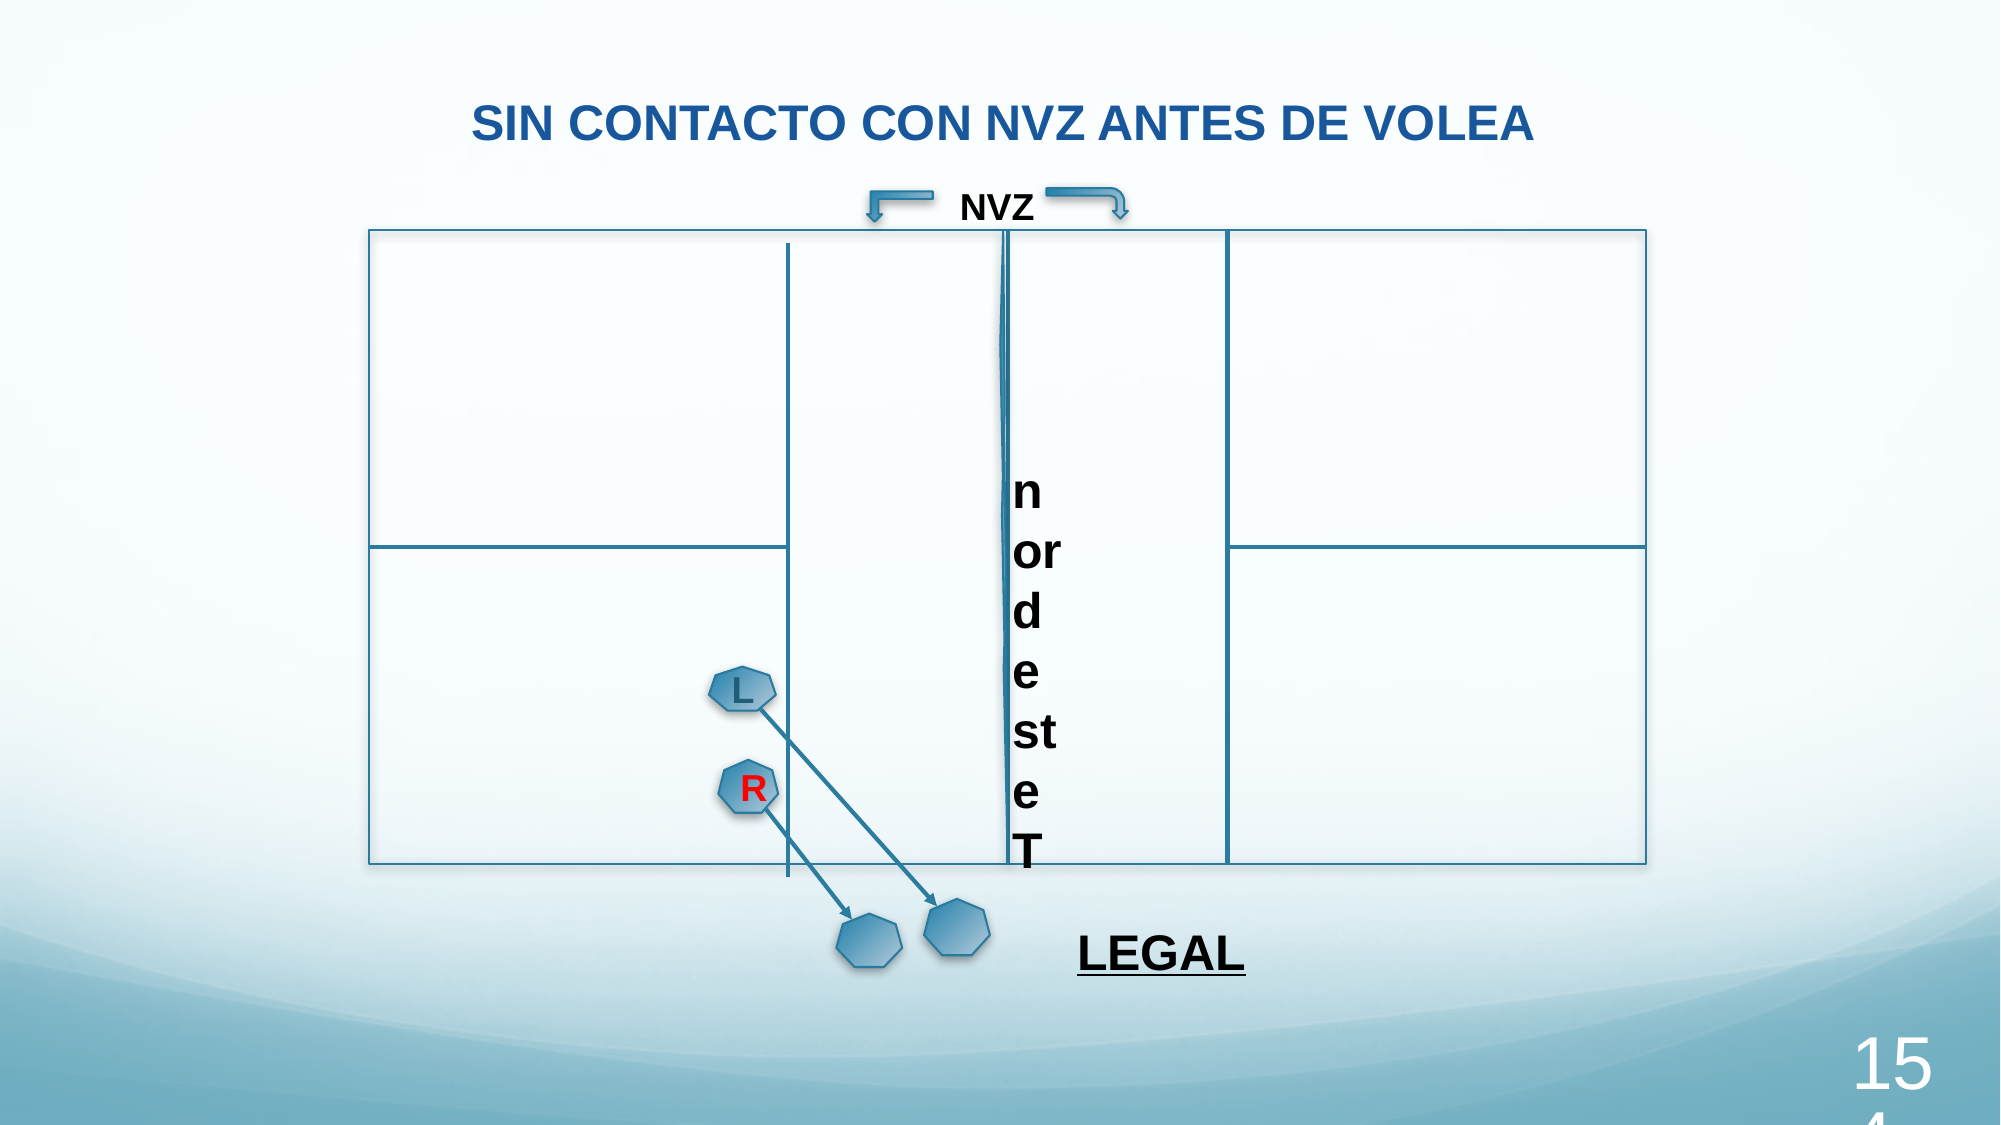

SIN CONTACTO CON NVZ ANTES DE VOLEA

NVZ

nordeste
T
L

R

LEGAL

154